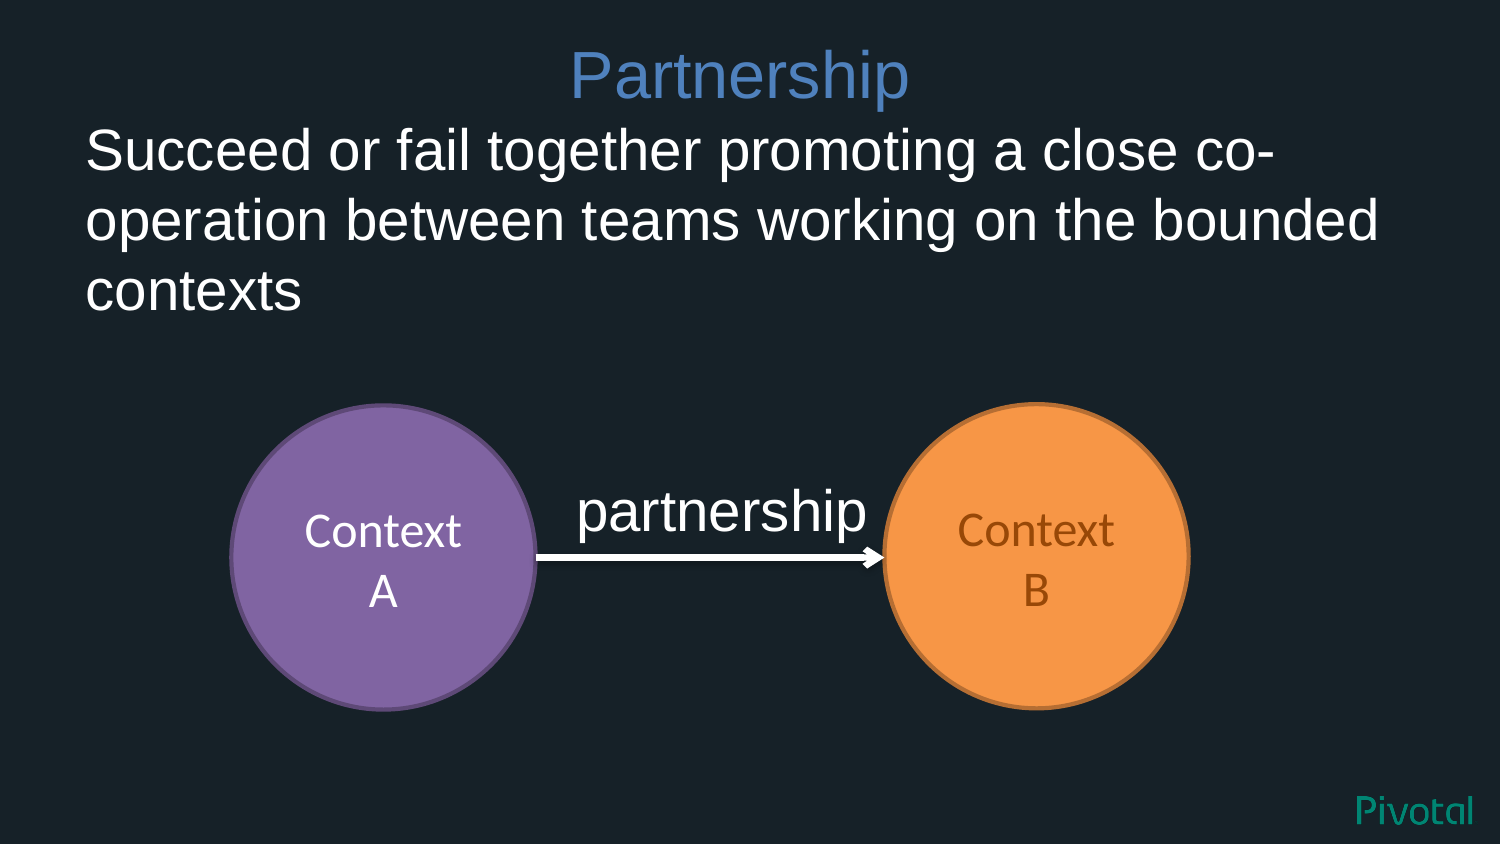

# Partnership
Succeed or fail together promoting a close co-operation between teams working on the bounded contexts
Context
B
Context
A
partnership